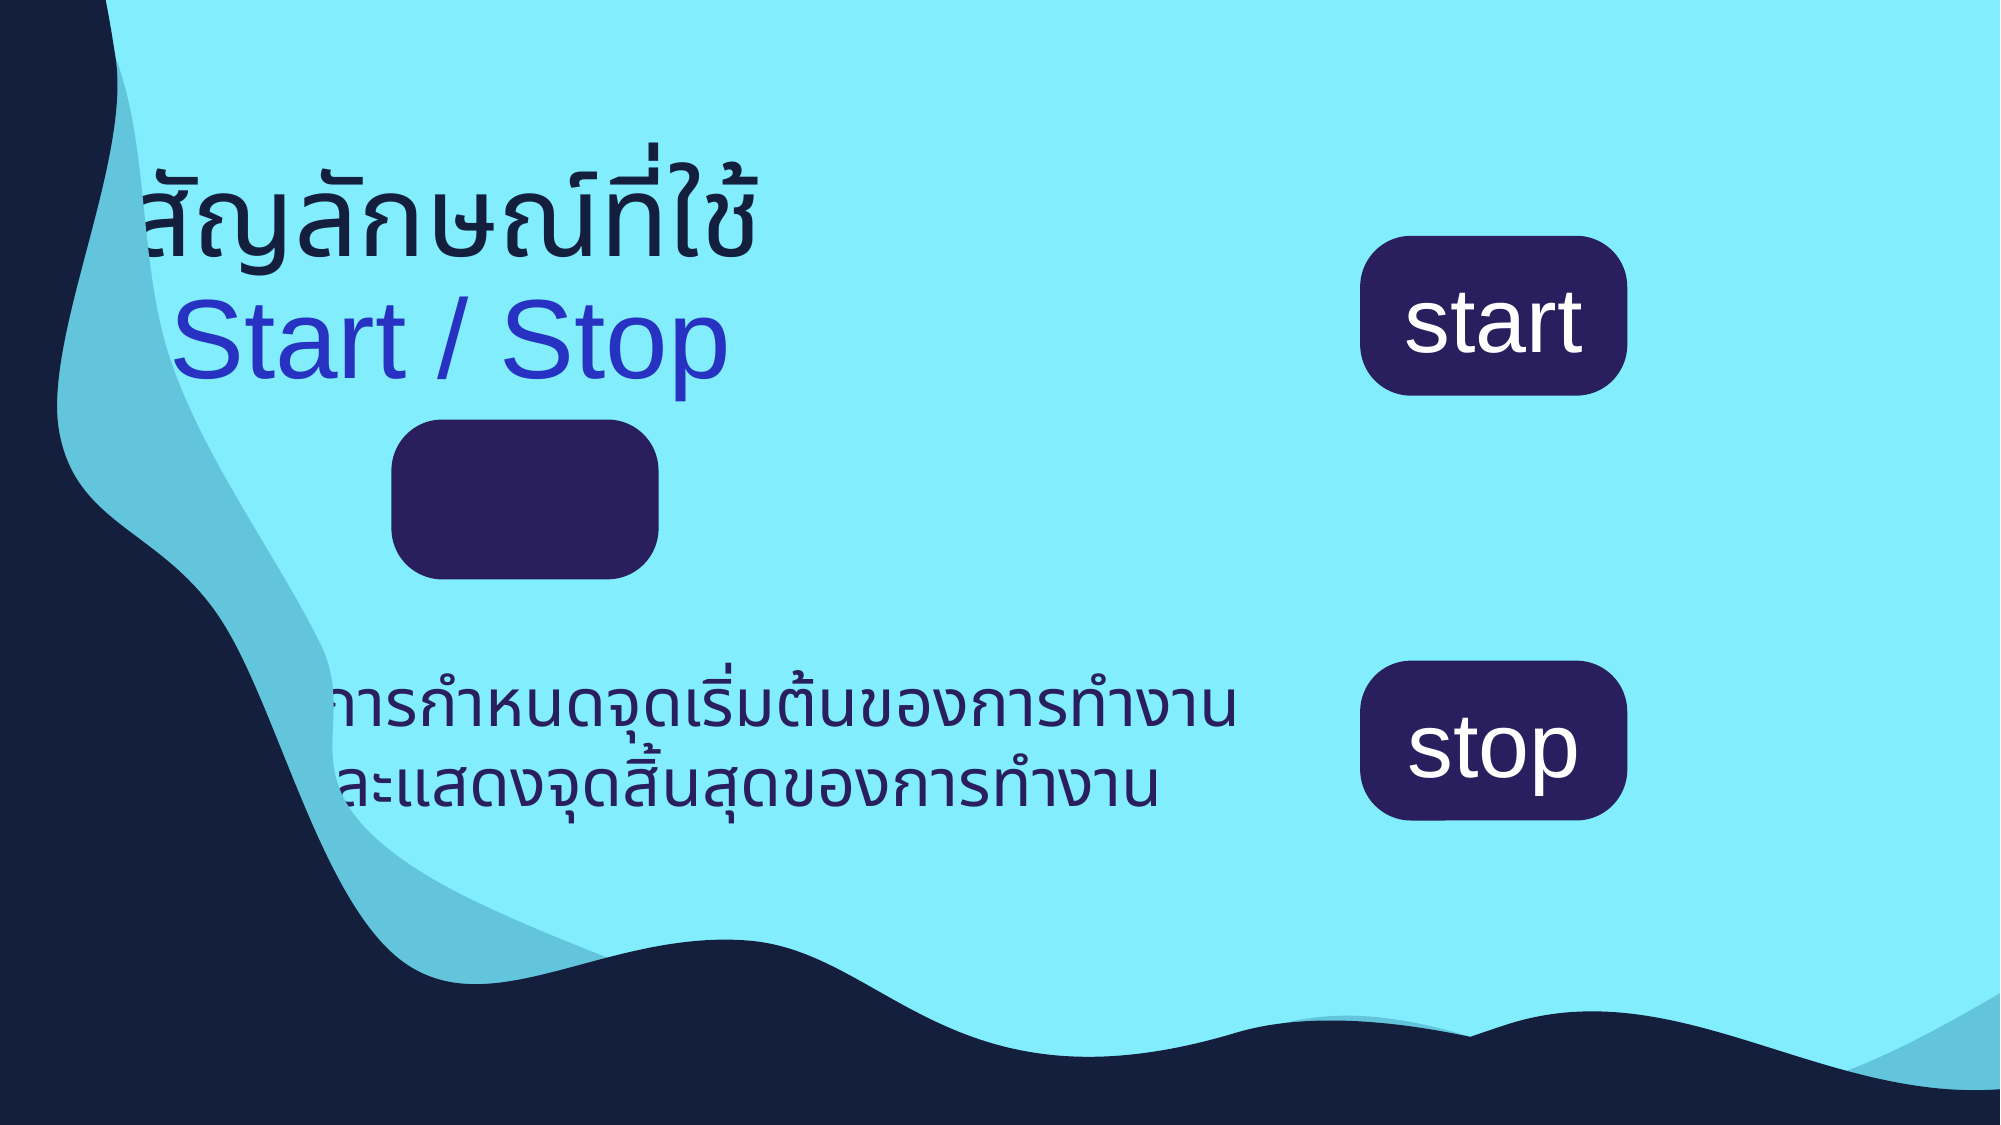

สัญลักษณ์ที่ใช้
start
Start / Stop

เป็นการกำหนดจุดเริ่มต้นของการทำงาน
และแสดงจุดสิ้นสุดของการทำงาน
stop